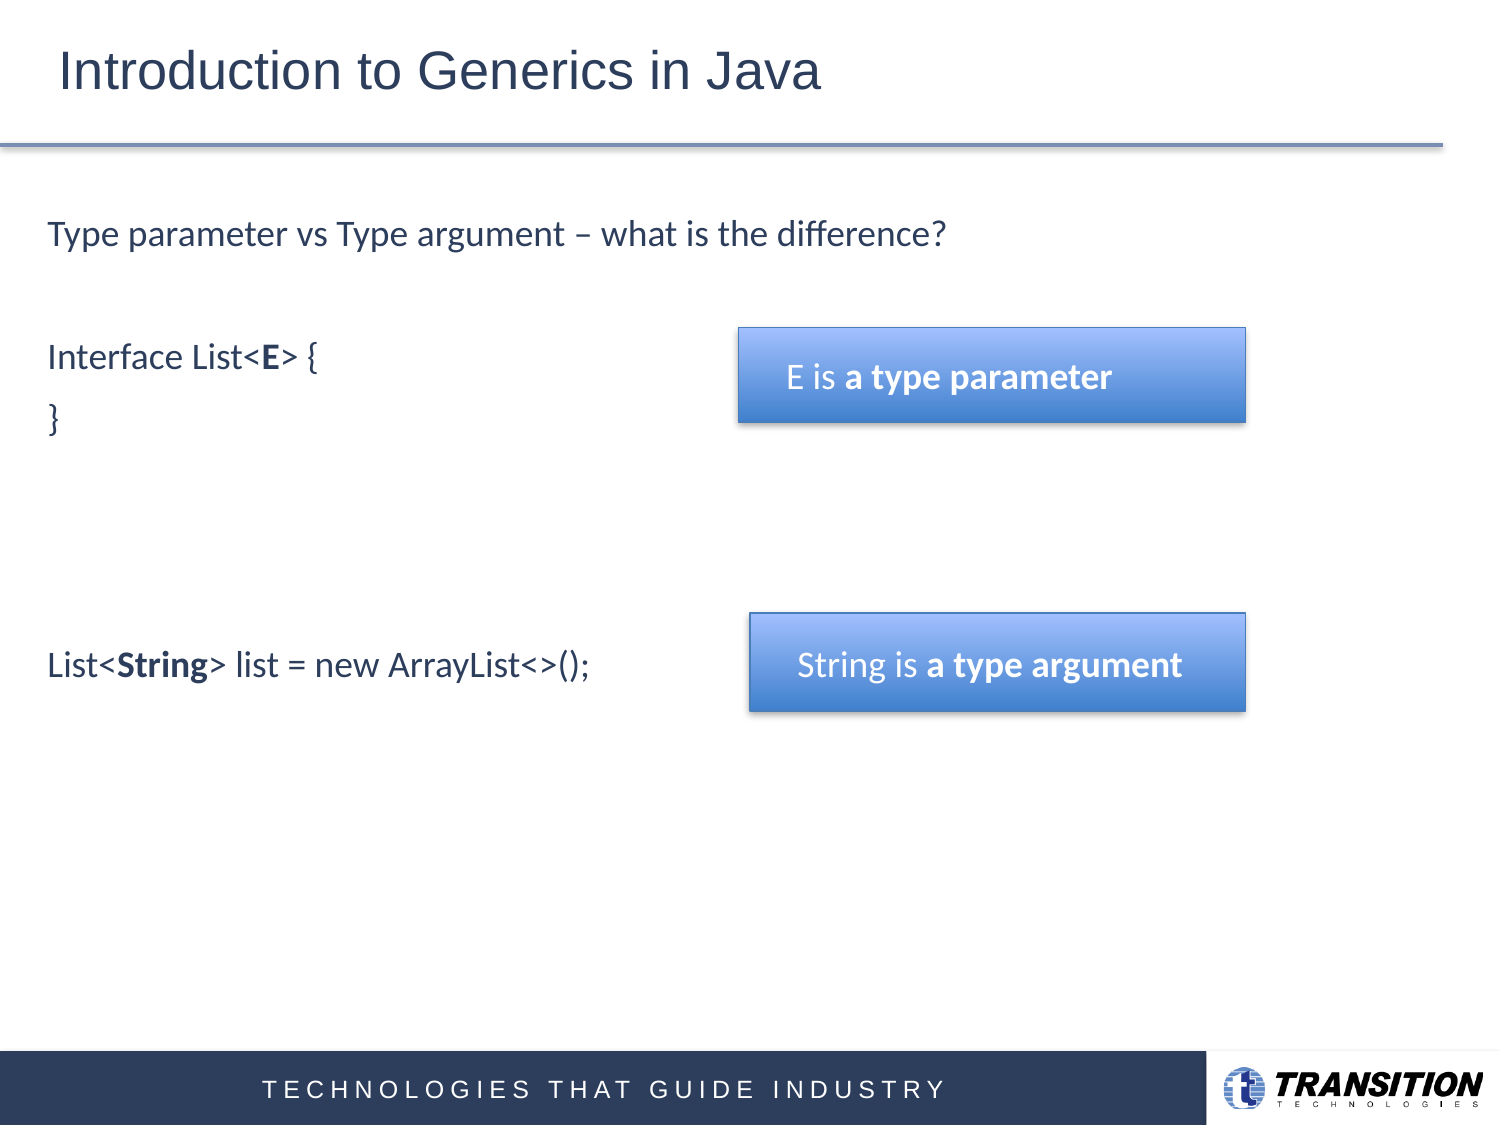

# Introduction to Generics in Java
Type parameter vs Type argument – what is the difference?

Interface List<E> {
}

List<String> list = new ArrayList<>();

E is a type parameter
String is a type argument